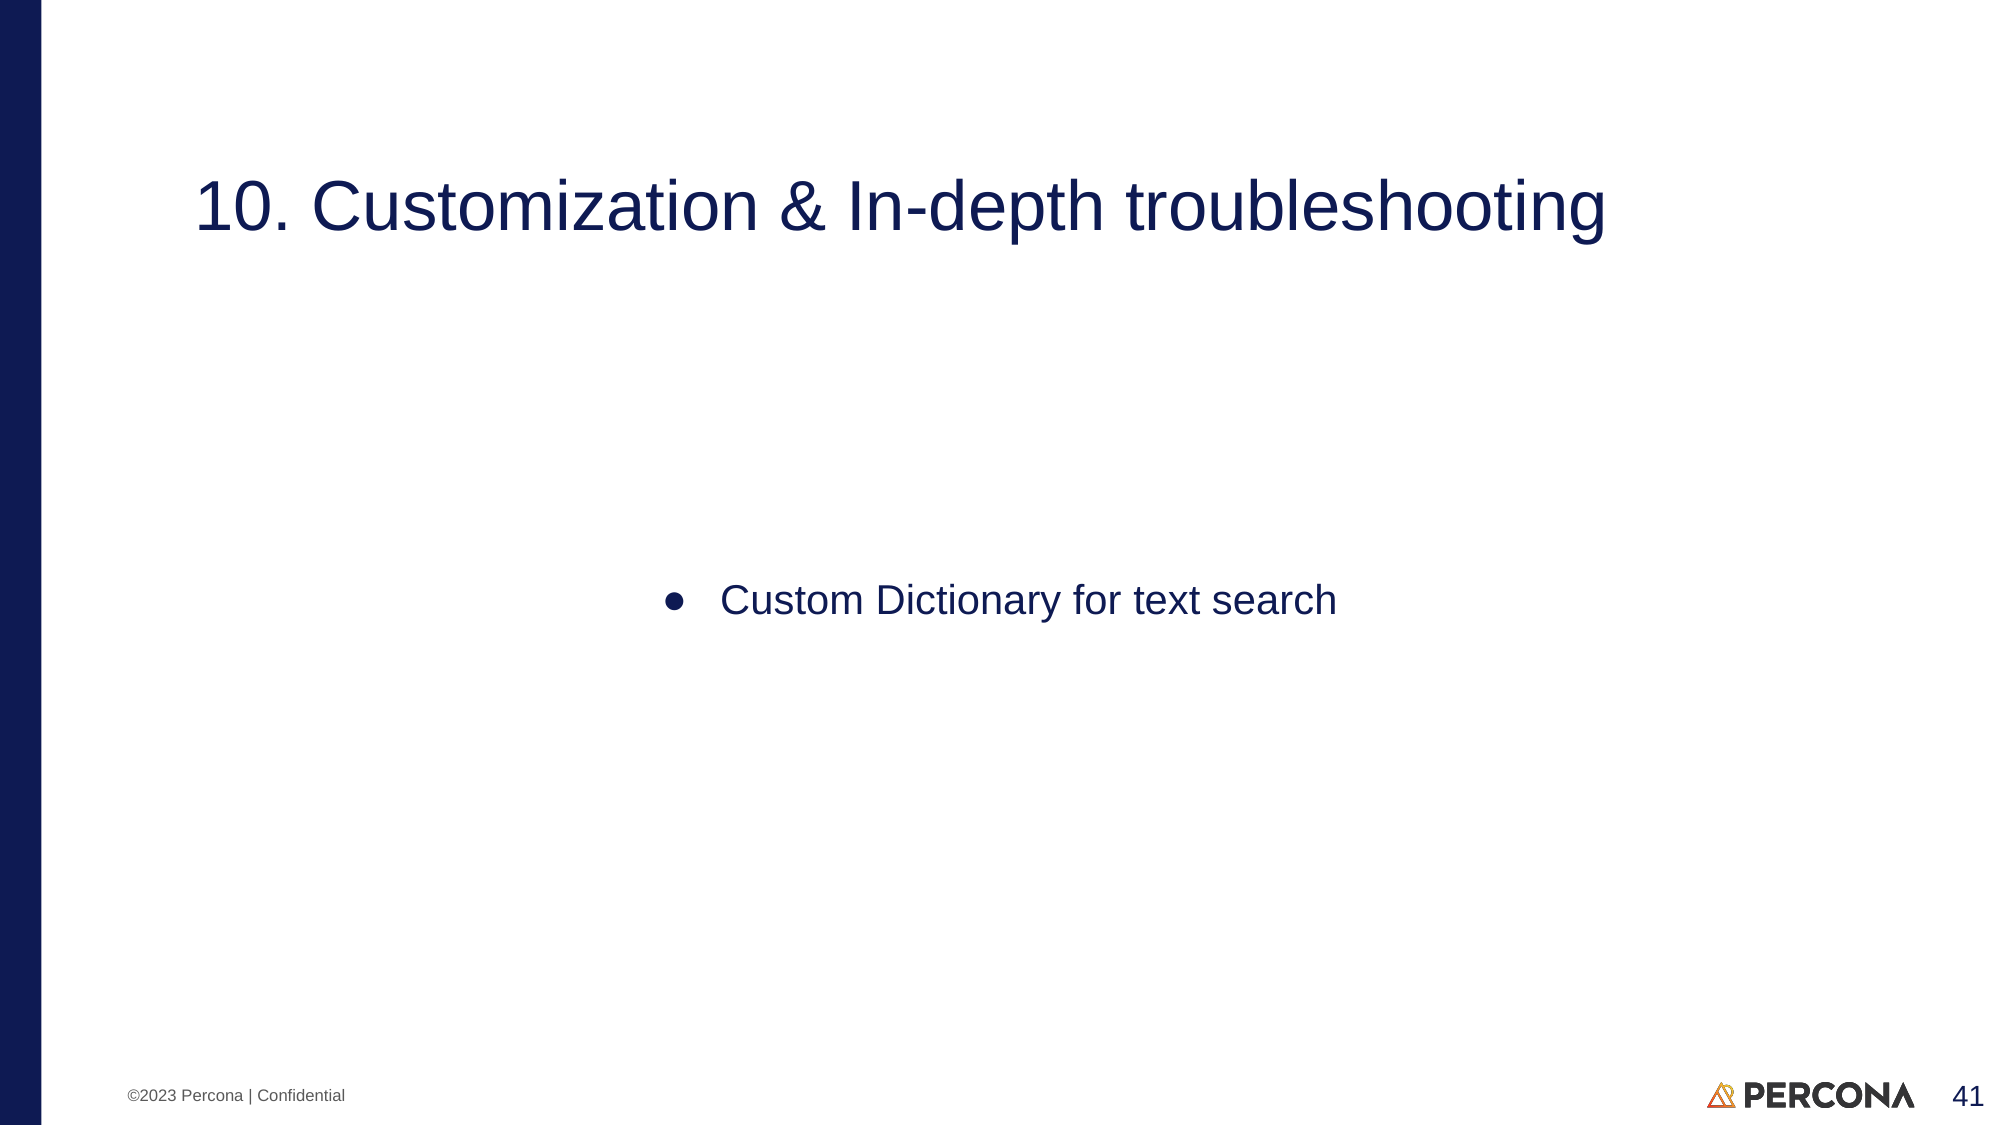

# 10. Customization & In-depth troubleshooting
Custom Dictionary for text search
41